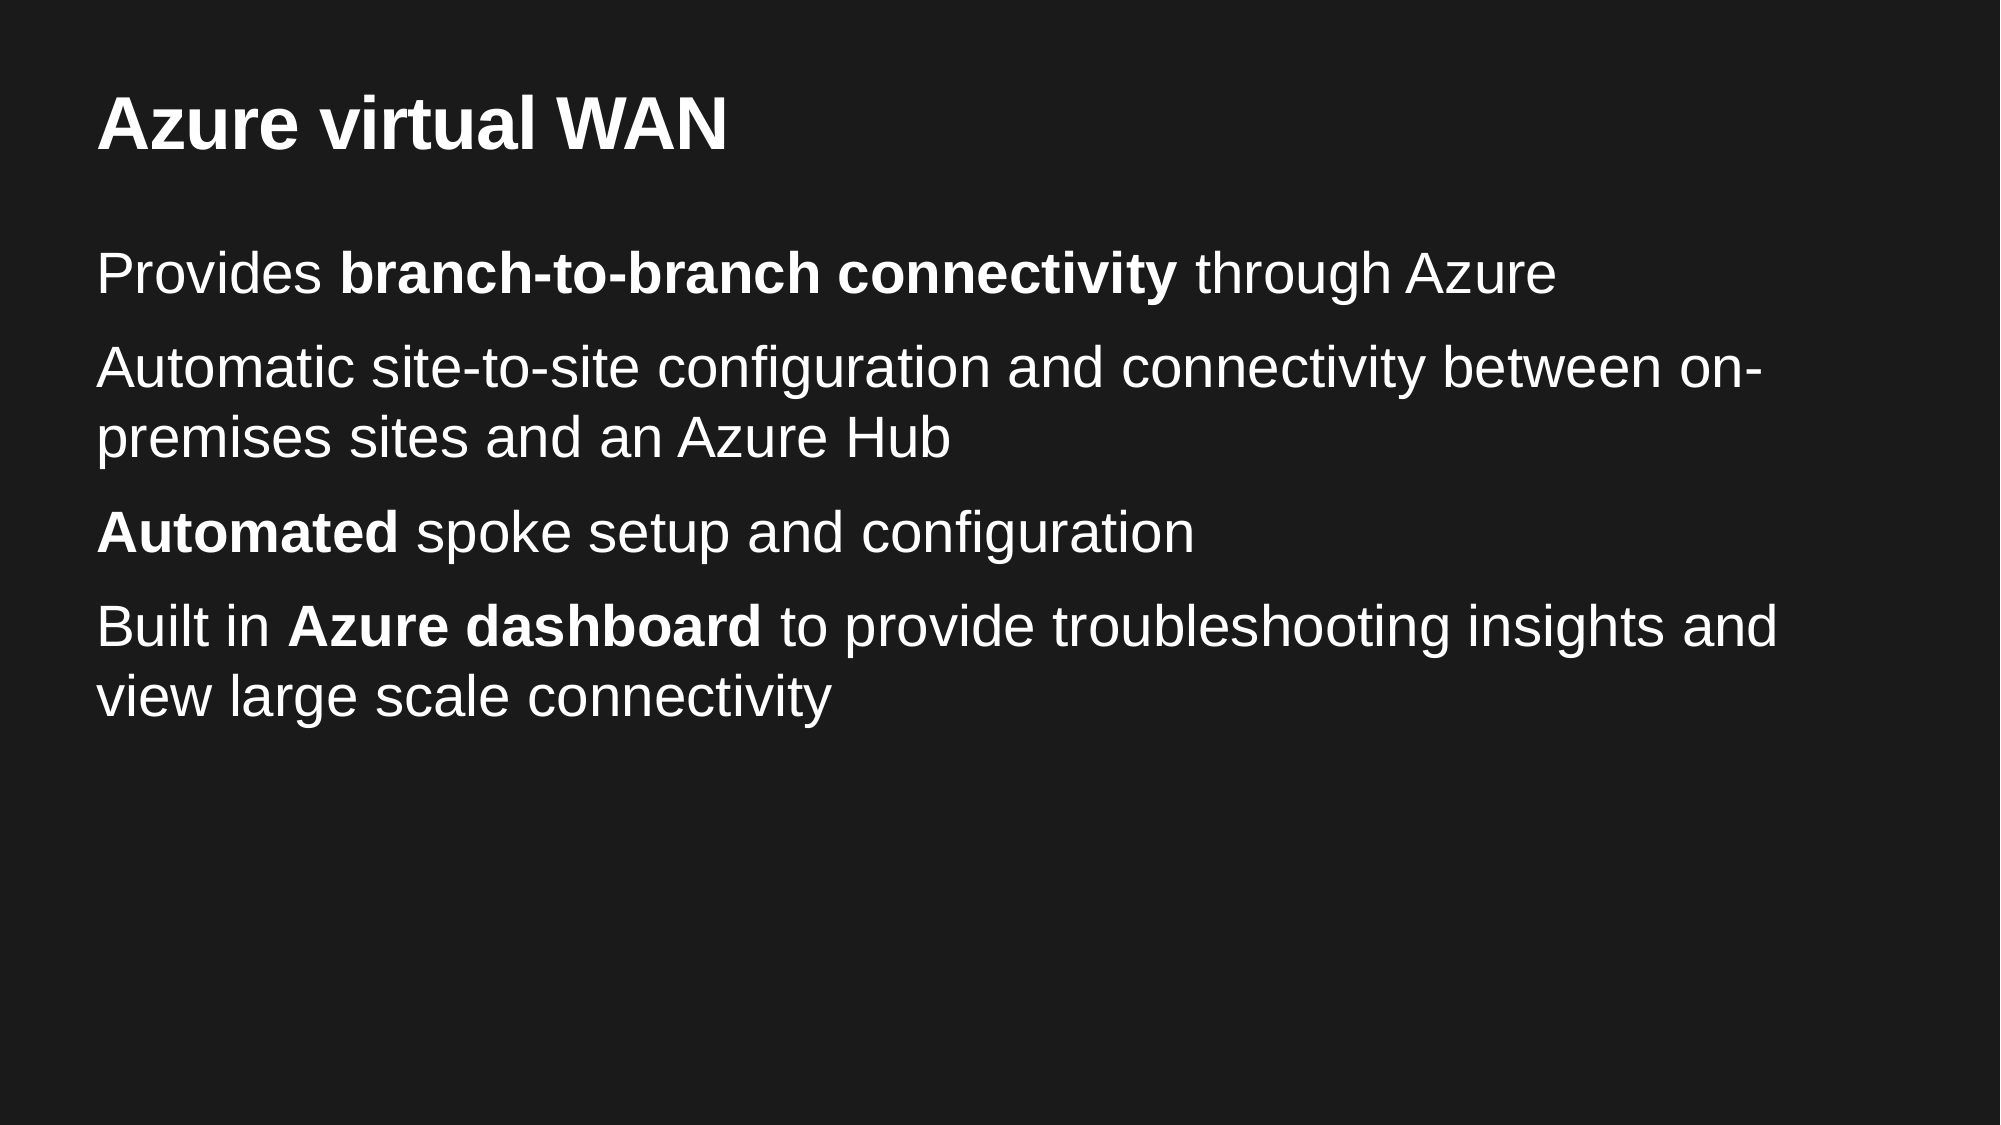

# Azure virtual WAN
Provides branch-to-branch connectivity through Azure
Automatic site-to-site configuration and connectivity between on-premises sites and an Azure Hub
Automated spoke setup and configuration
Built in Azure dashboard to provide troubleshooting insights and view large scale connectivity